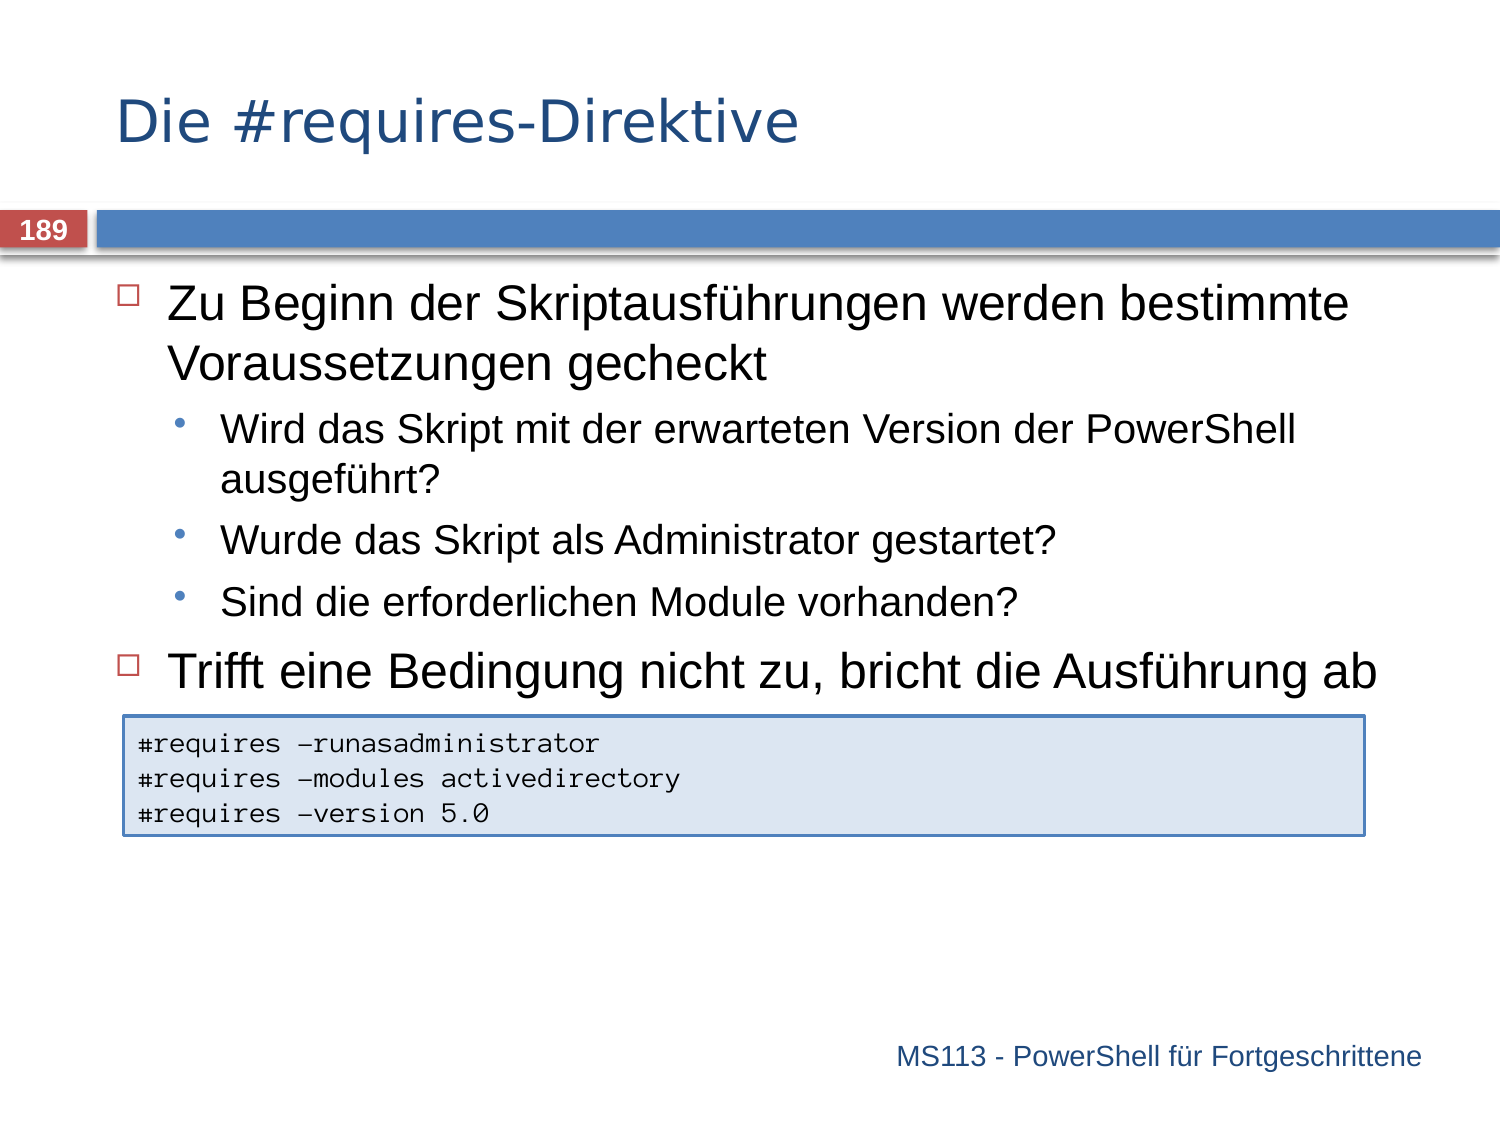

# Die #requires-Direktive
189
Zu Beginn der Skriptausführungen werden bestimmte Voraussetzungen gecheckt
Wird das Skript mit der erwarteten Version der PowerShell ausgeführt?
Wurde das Skript als Administrator gestartet?
Sind die erforderlichen Module vorhanden?
Trifft eine Bedingung nicht zu, bricht die Ausführung ab

#requires –runasadministrator
#requires –modules activedirectory
#requires –version 5.0
MS113 - PowerShell für Fortgeschrittene